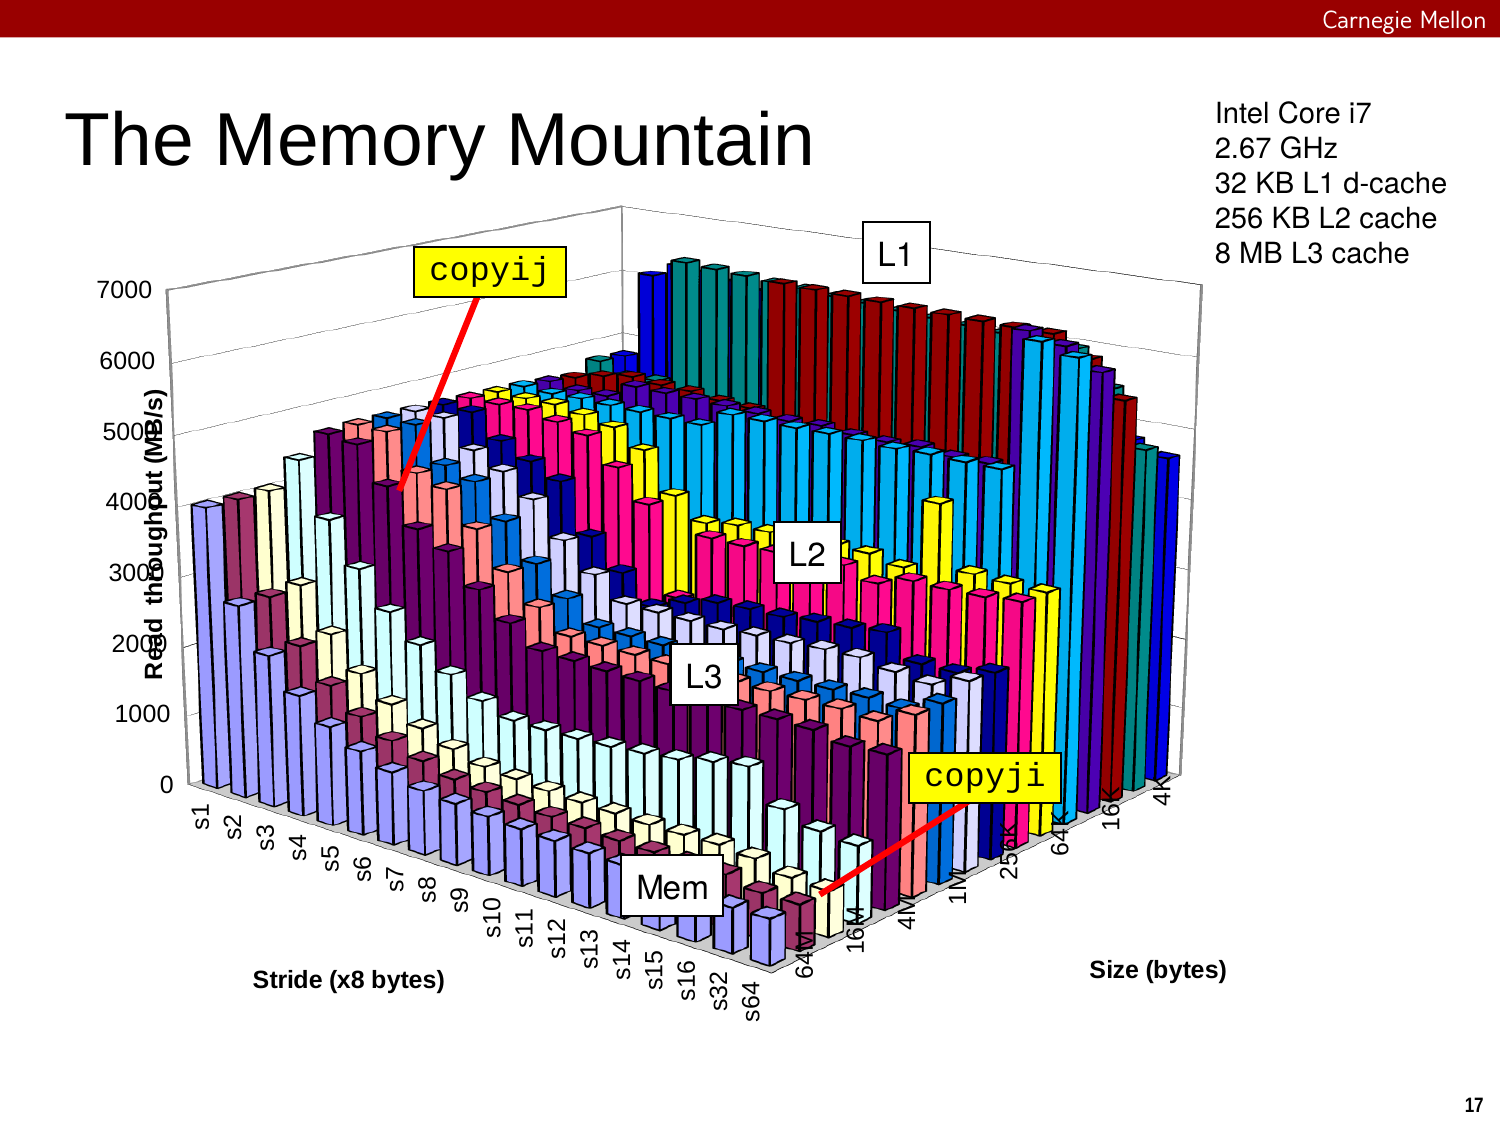

Carnegie Mellon
# The Memory Mountain
Intel Core i7
2.67 GHz
32 KB L1 d-cache
256 KB L2 cache
8 MB L3 cache

[unsupported chart]